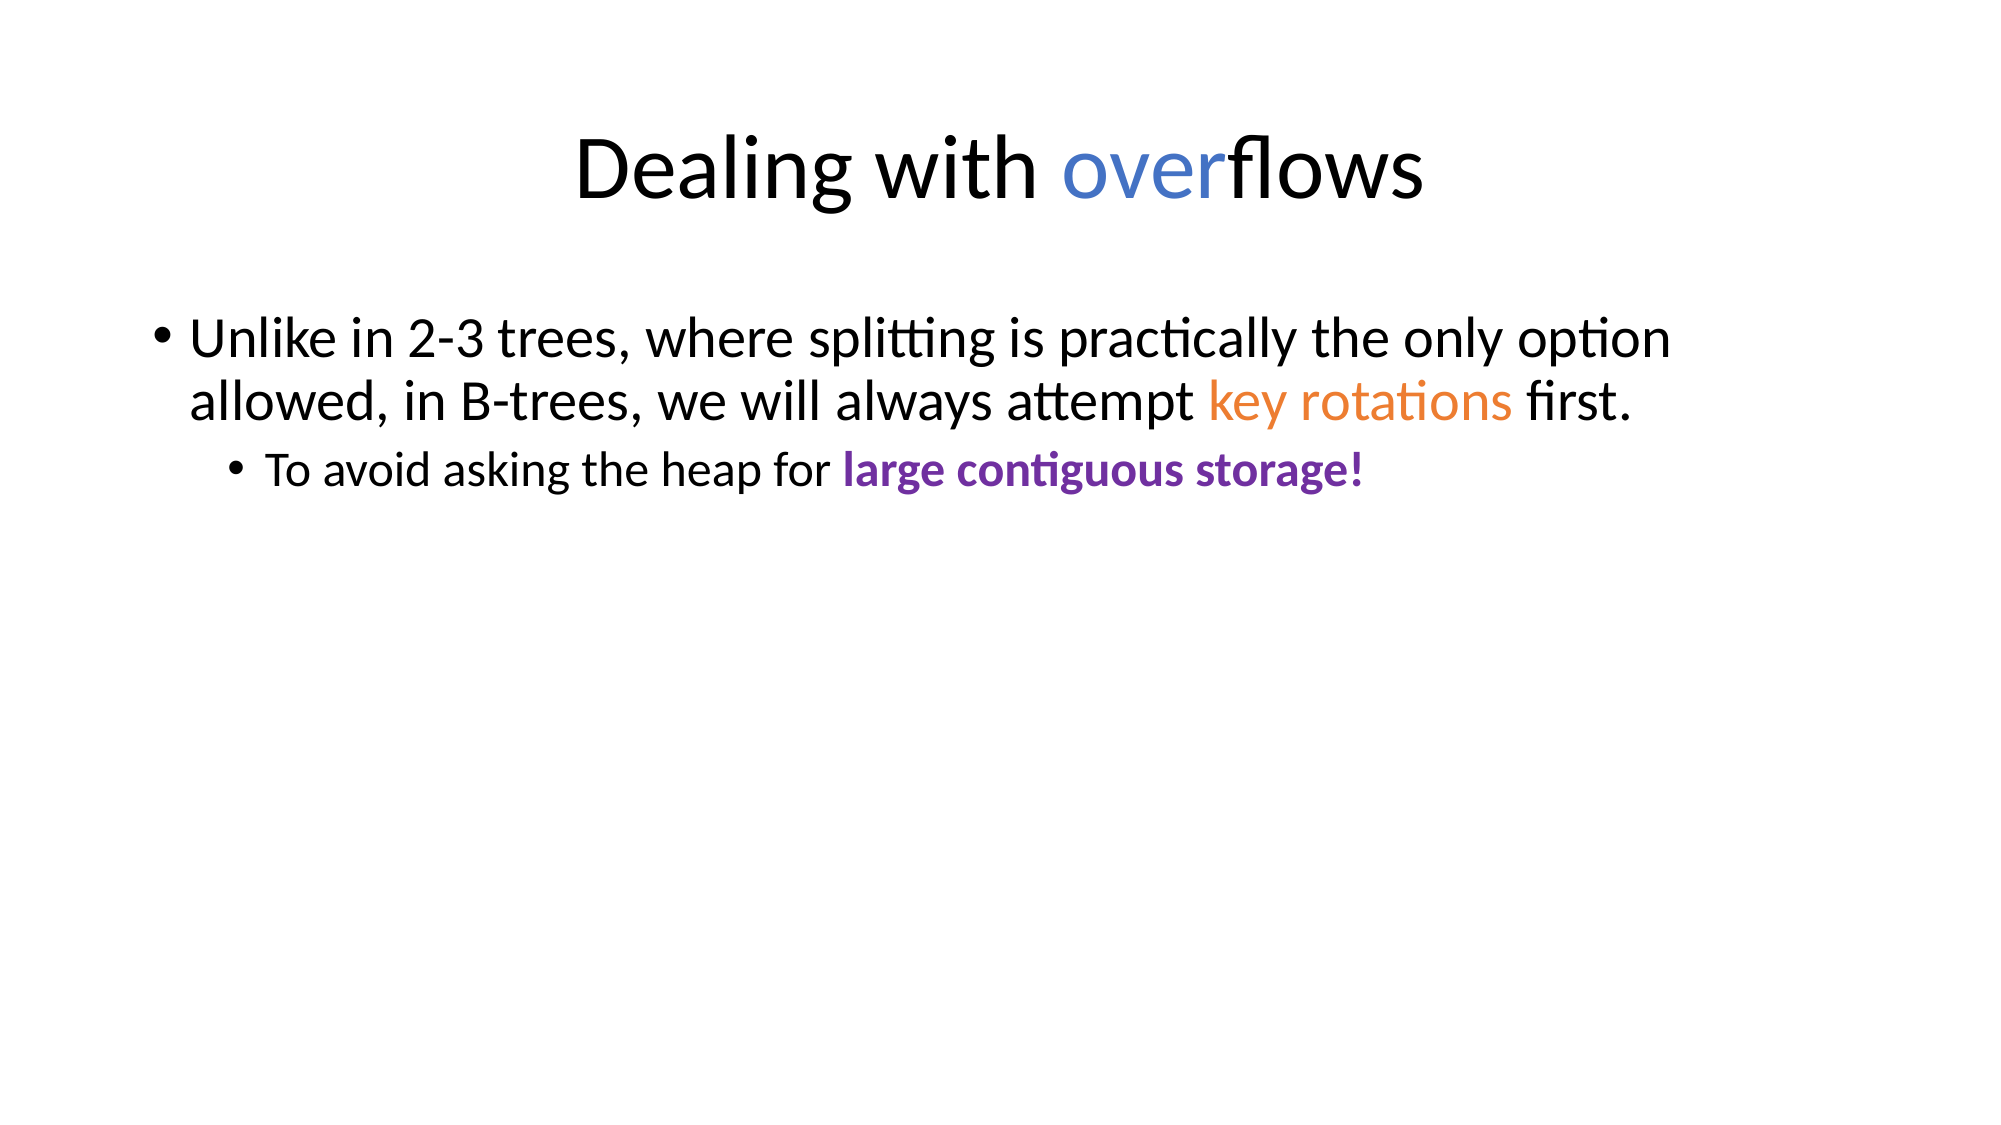

# Dealing with overflows
Unlike in 2-3 trees, where splitting is practically the only option allowed, in B-trees, we will always attempt key rotations first.
To avoid asking the heap for large contiguous storage!